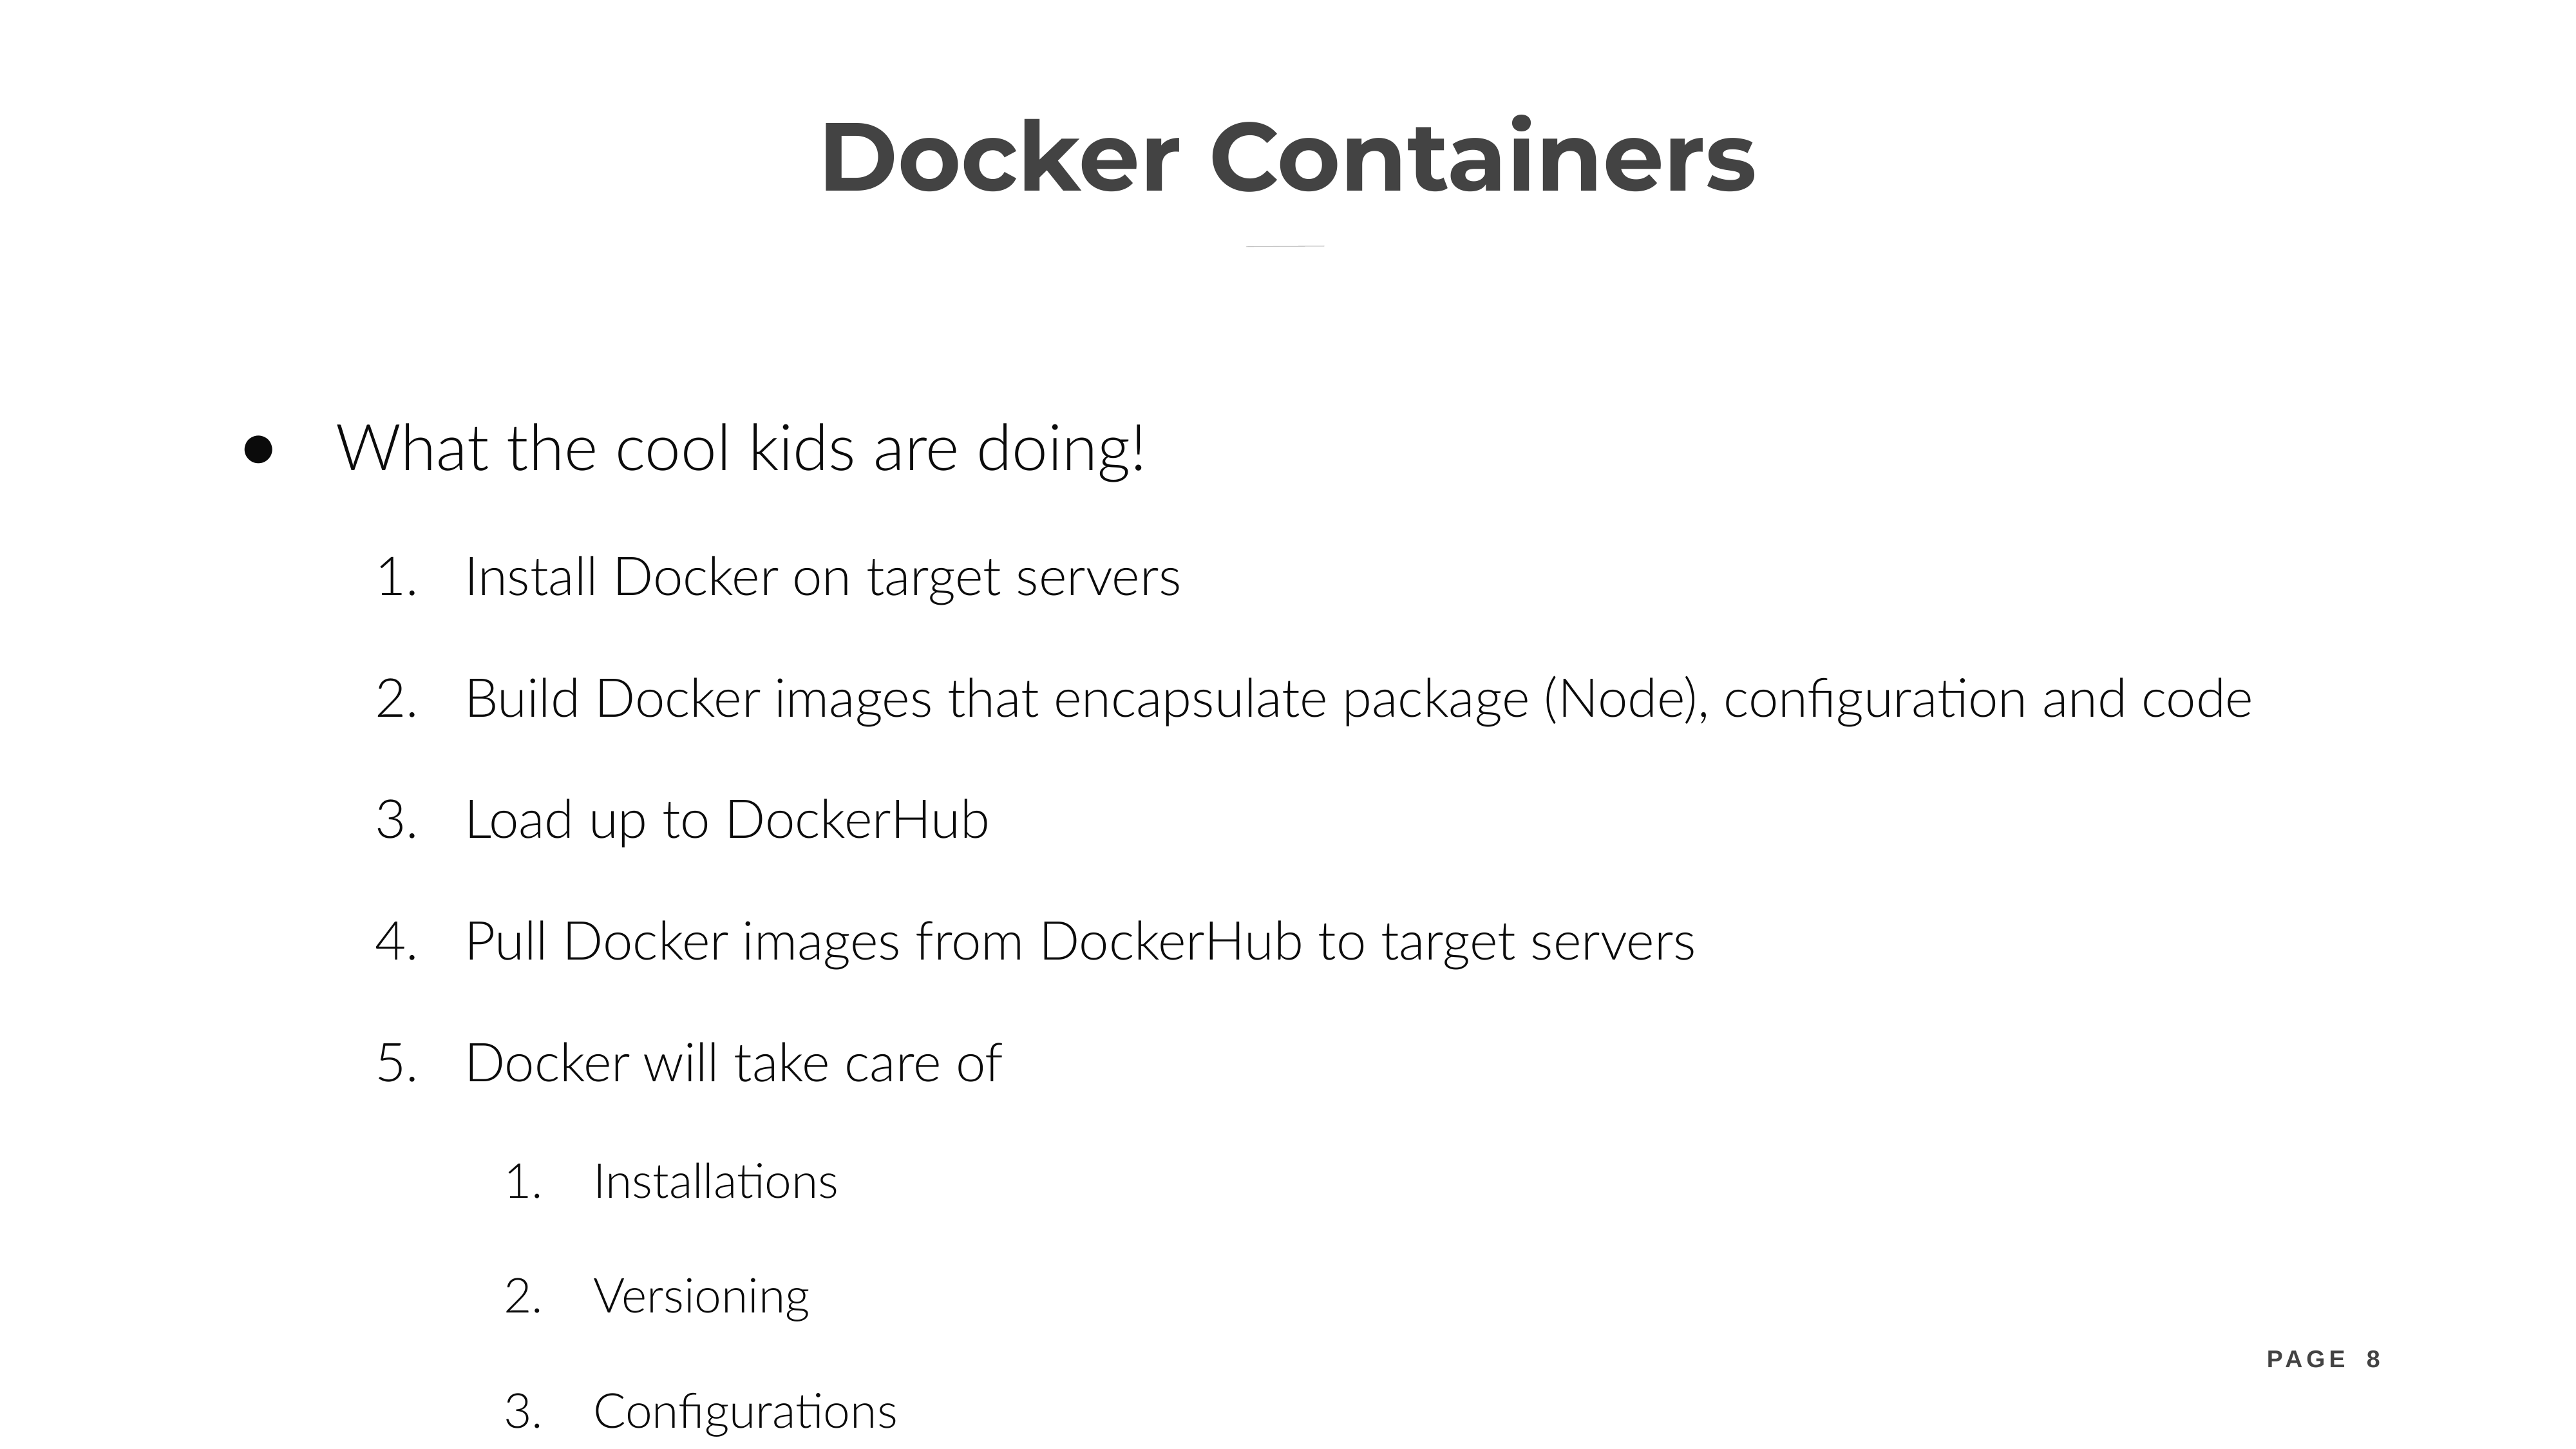

# Docker Containers

What the cool kids are doing!
Install Docker on target servers
Build Docker images that encapsulate package (Node), configuration and code
Load up to DockerHub
Pull Docker images from DockerHub to target servers
Docker will take care of
Installations
Versioning
Configurations
Application code
No more environmental mismatches!
Low coupling since sole dependency is Docker itself